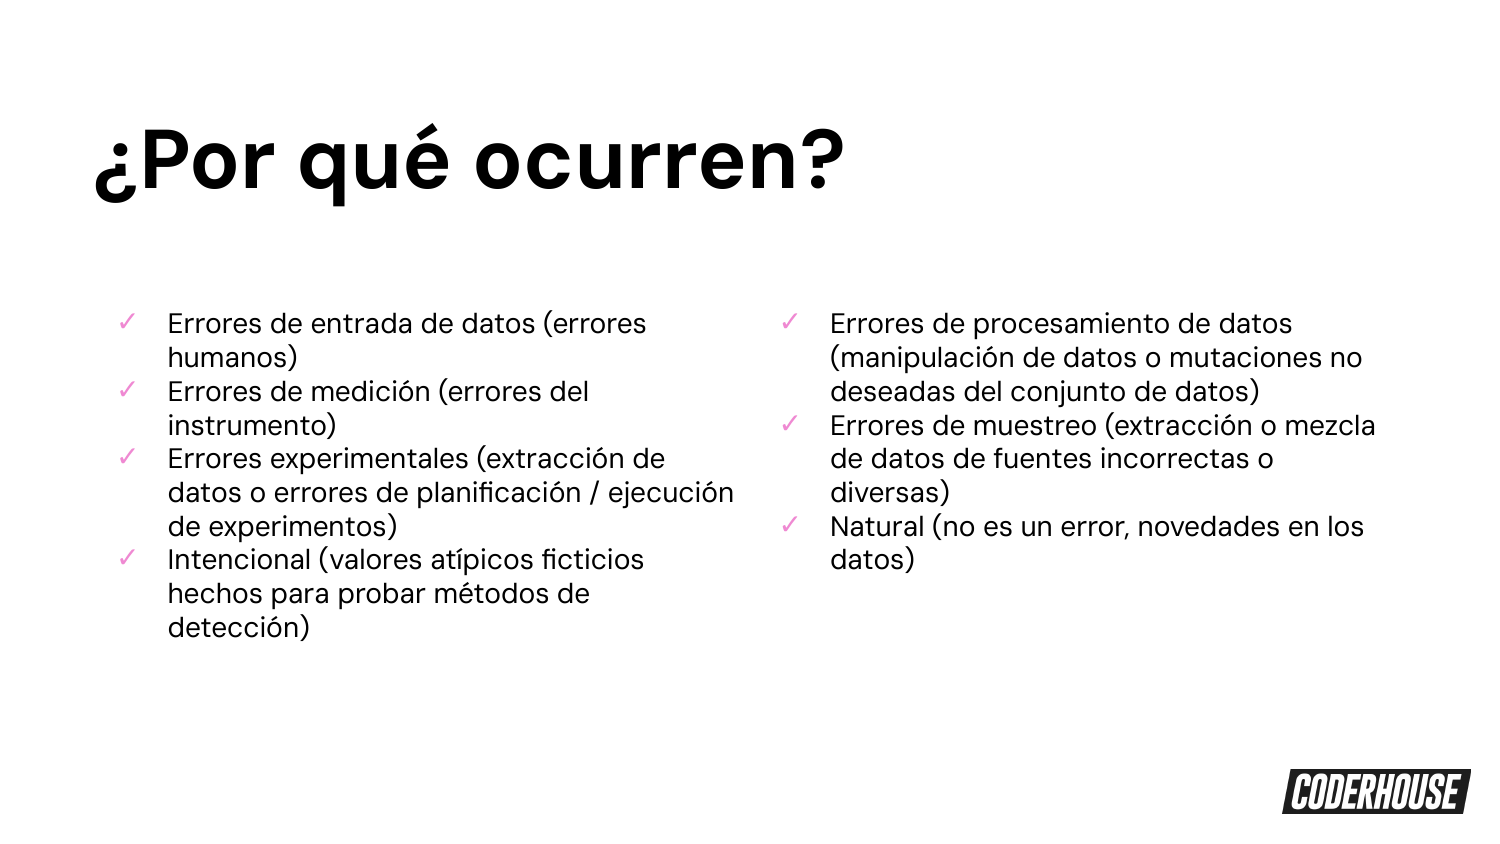

¿Por qué ocurren?
Errores de entrada de datos (errores humanos)
Errores de medición (errores del instrumento)
Errores experimentales (extracción de datos o errores de planificación / ejecución de experimentos)
Intencional (valores atípicos ficticios hechos para probar métodos de detección)

Errores de procesamiento de datos (manipulación de datos o mutaciones no deseadas del conjunto de datos)
Errores de muestreo (extracción o mezcla de datos de fuentes incorrectas o diversas)
Natural (no es un error, novedades en los datos)